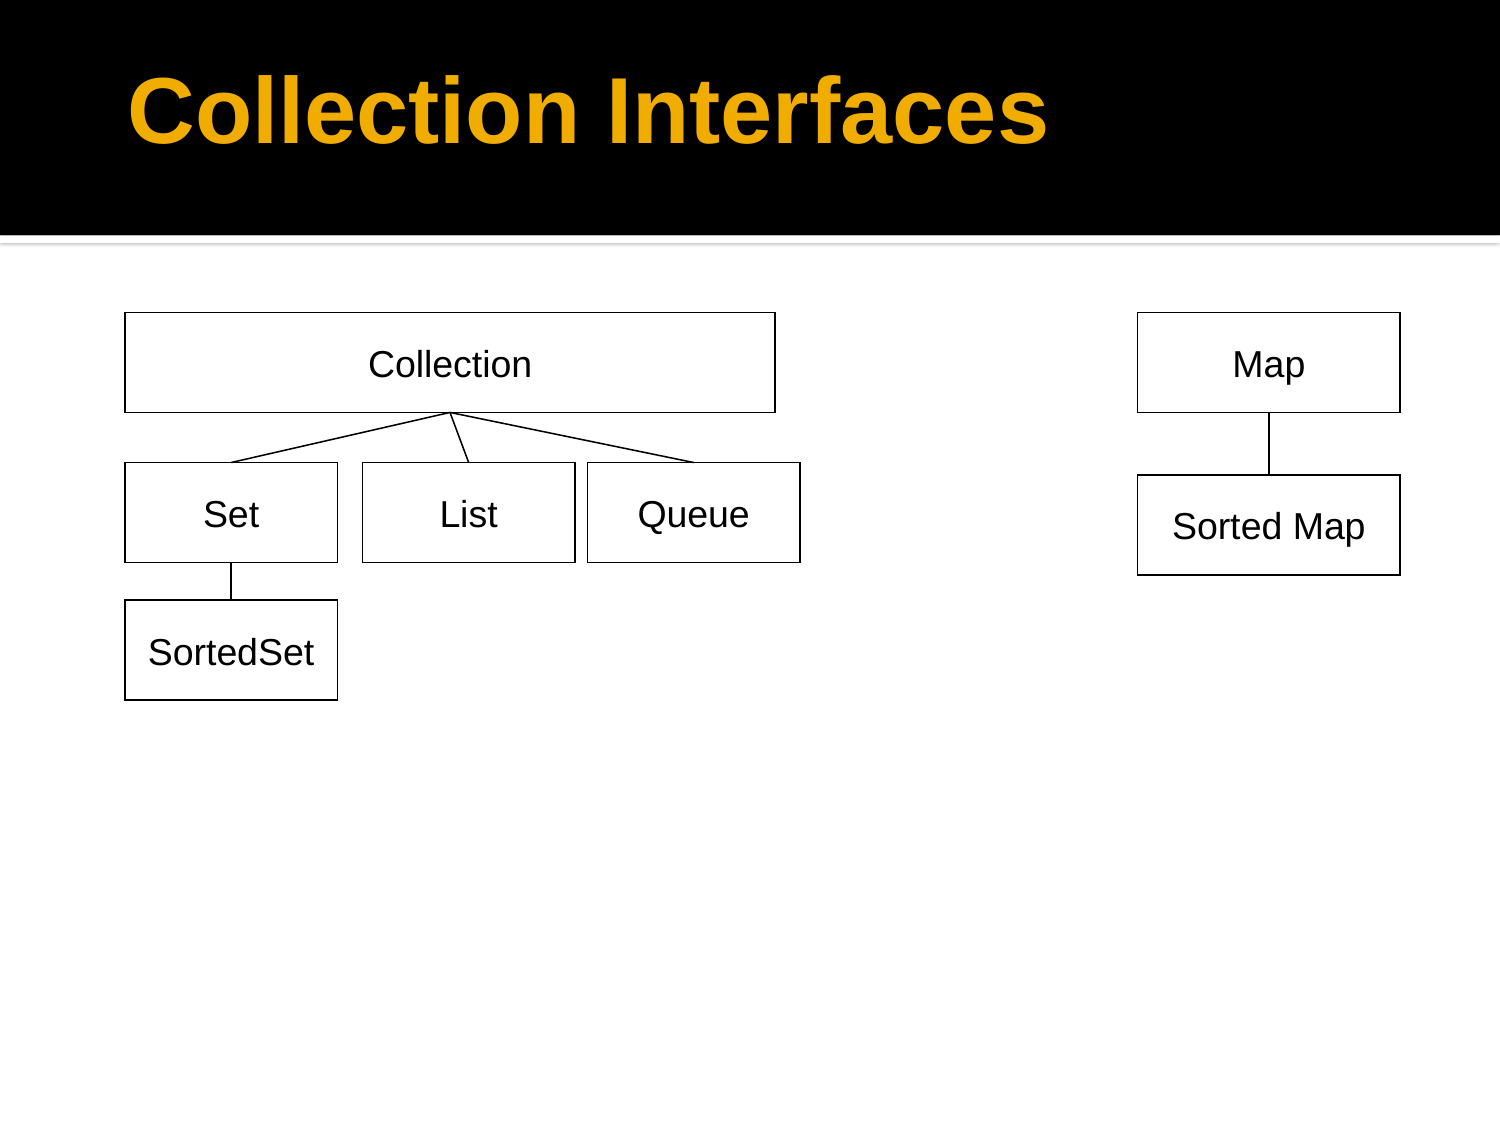

# Collection Interfaces
Collection
Map
Set
List
Queue
Sorted Map
SortedSet